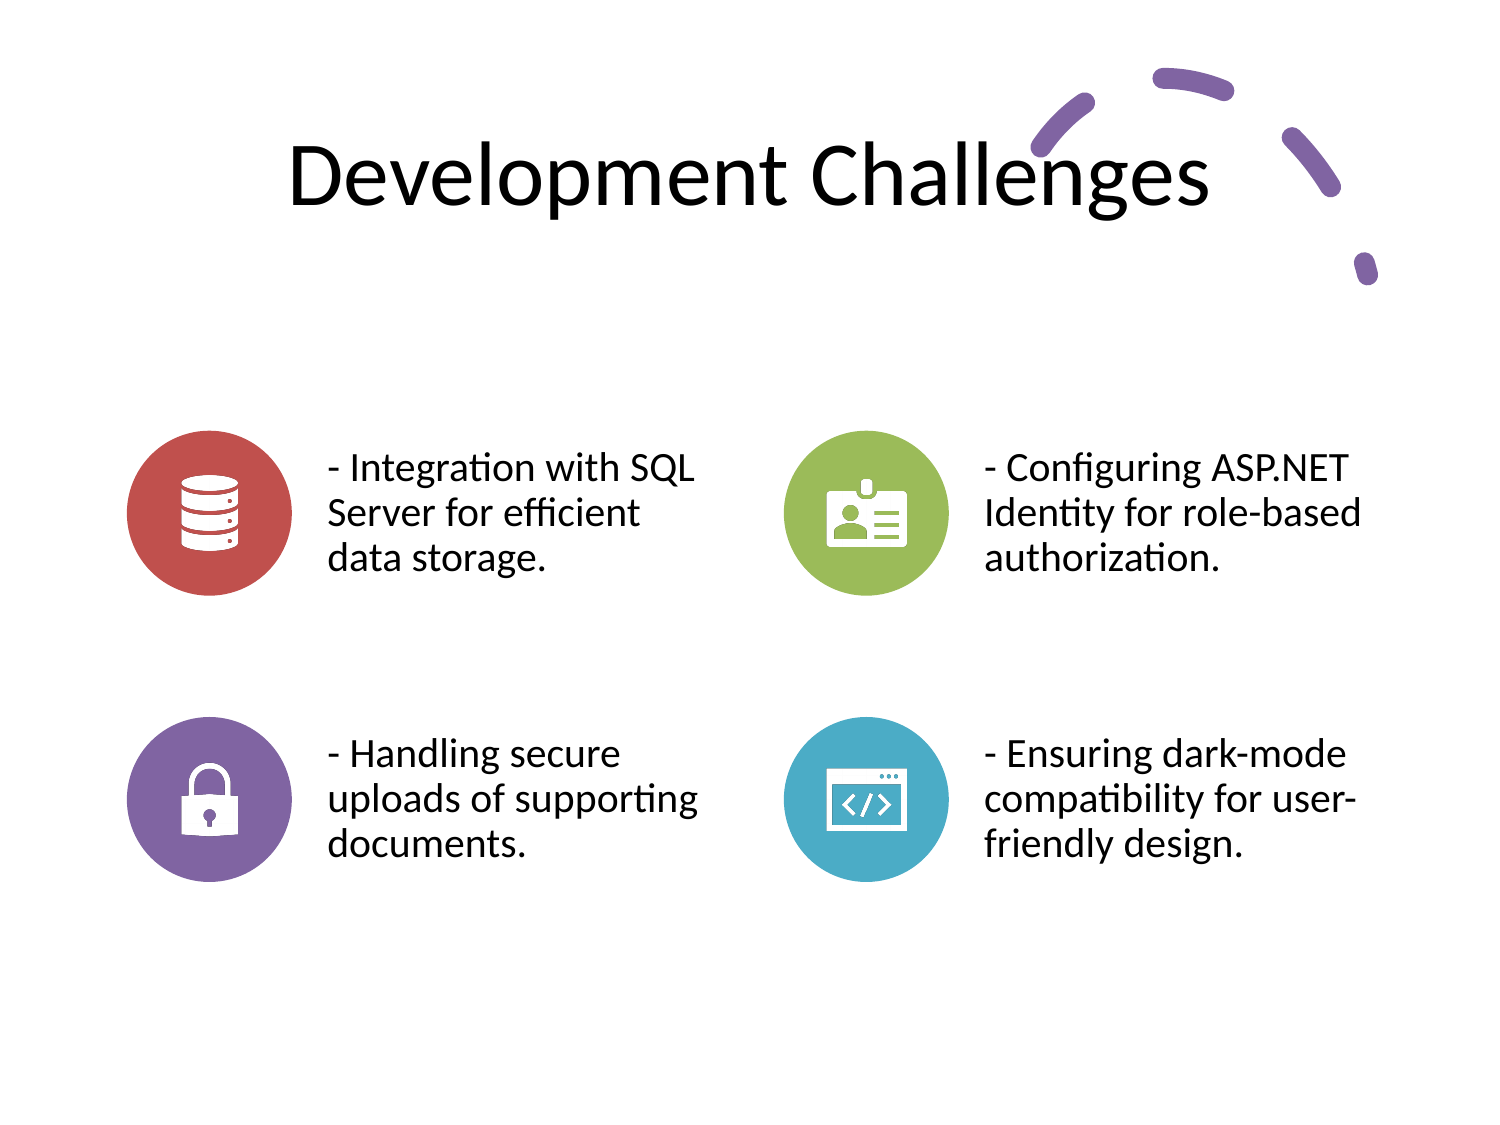

# Development Challenges

- Integration with SQL Server for efficient data storage.
- Configuring ASP.NET Identity for role-based authorization.
- Handling secure uploads of supporting documents.
- Ensuring dark-mode compatibility for user-friendly design.